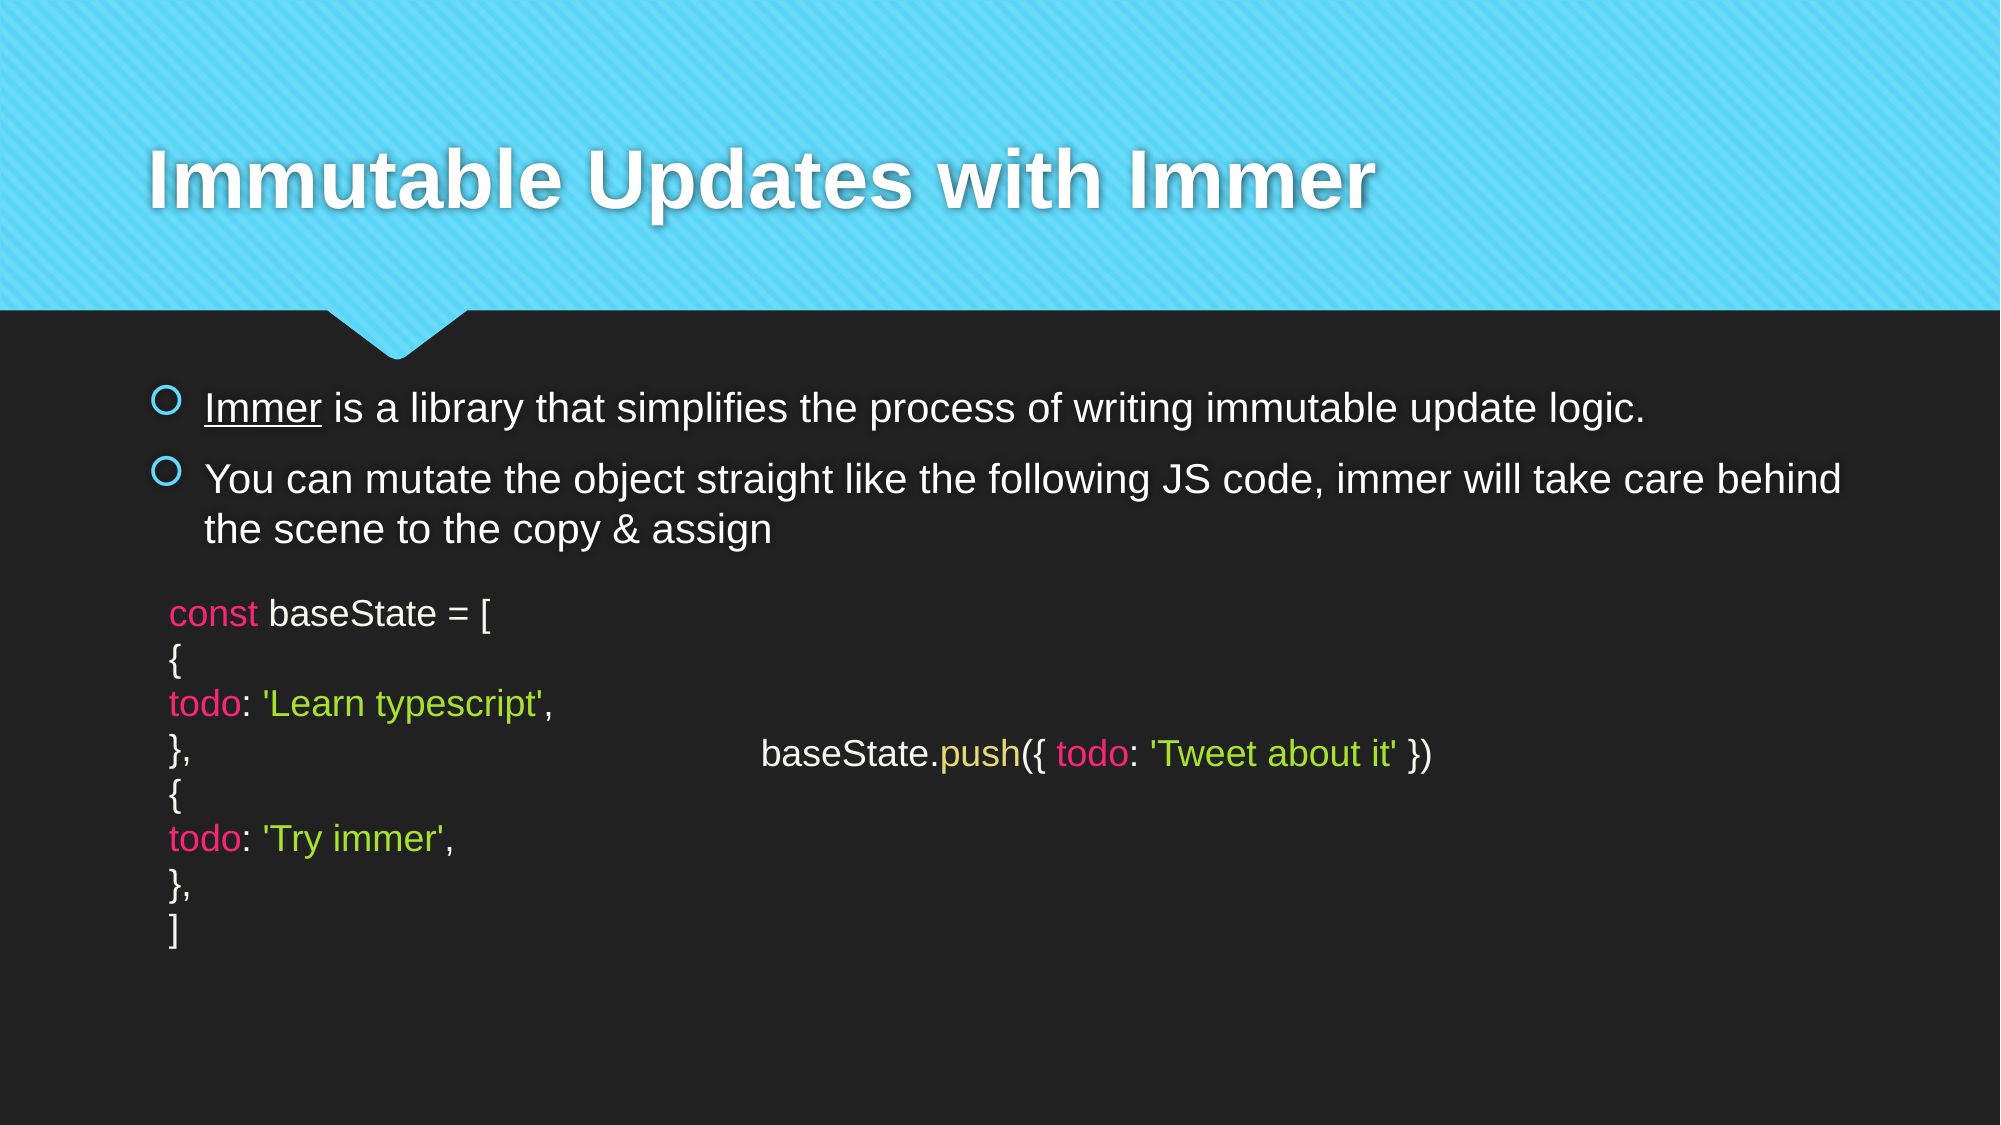

# Immutable Updates with Immer
Immer is a library that simplifies the process of writing immutable update logic.
You can mutate the object straight like the following JS code, immer will take care behind the scene to the copy & assign
const baseState = [
{
todo: 'Learn typescript',
},
{
todo: 'Try immer',
},
]
baseState.push({ todo: 'Tweet about it' })